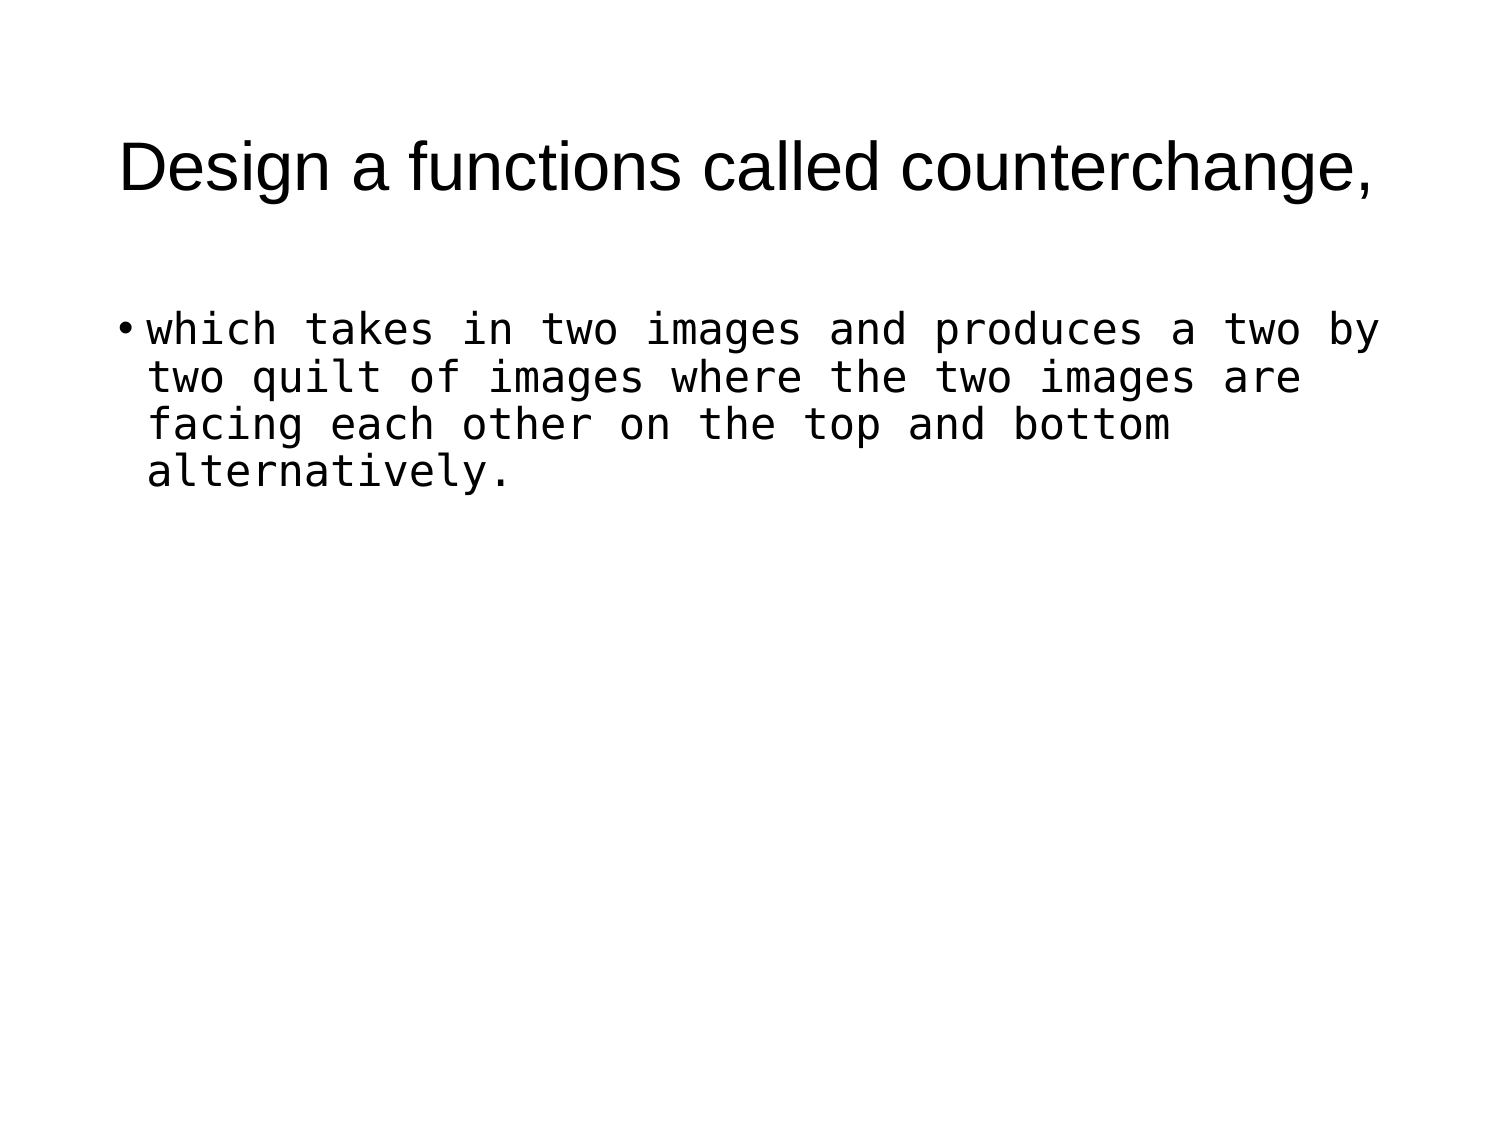

# Design a functions called counterchange,
which takes in two images and produces a two by two quilt of images where the two images are facing each other on the top and bottom alternatively.